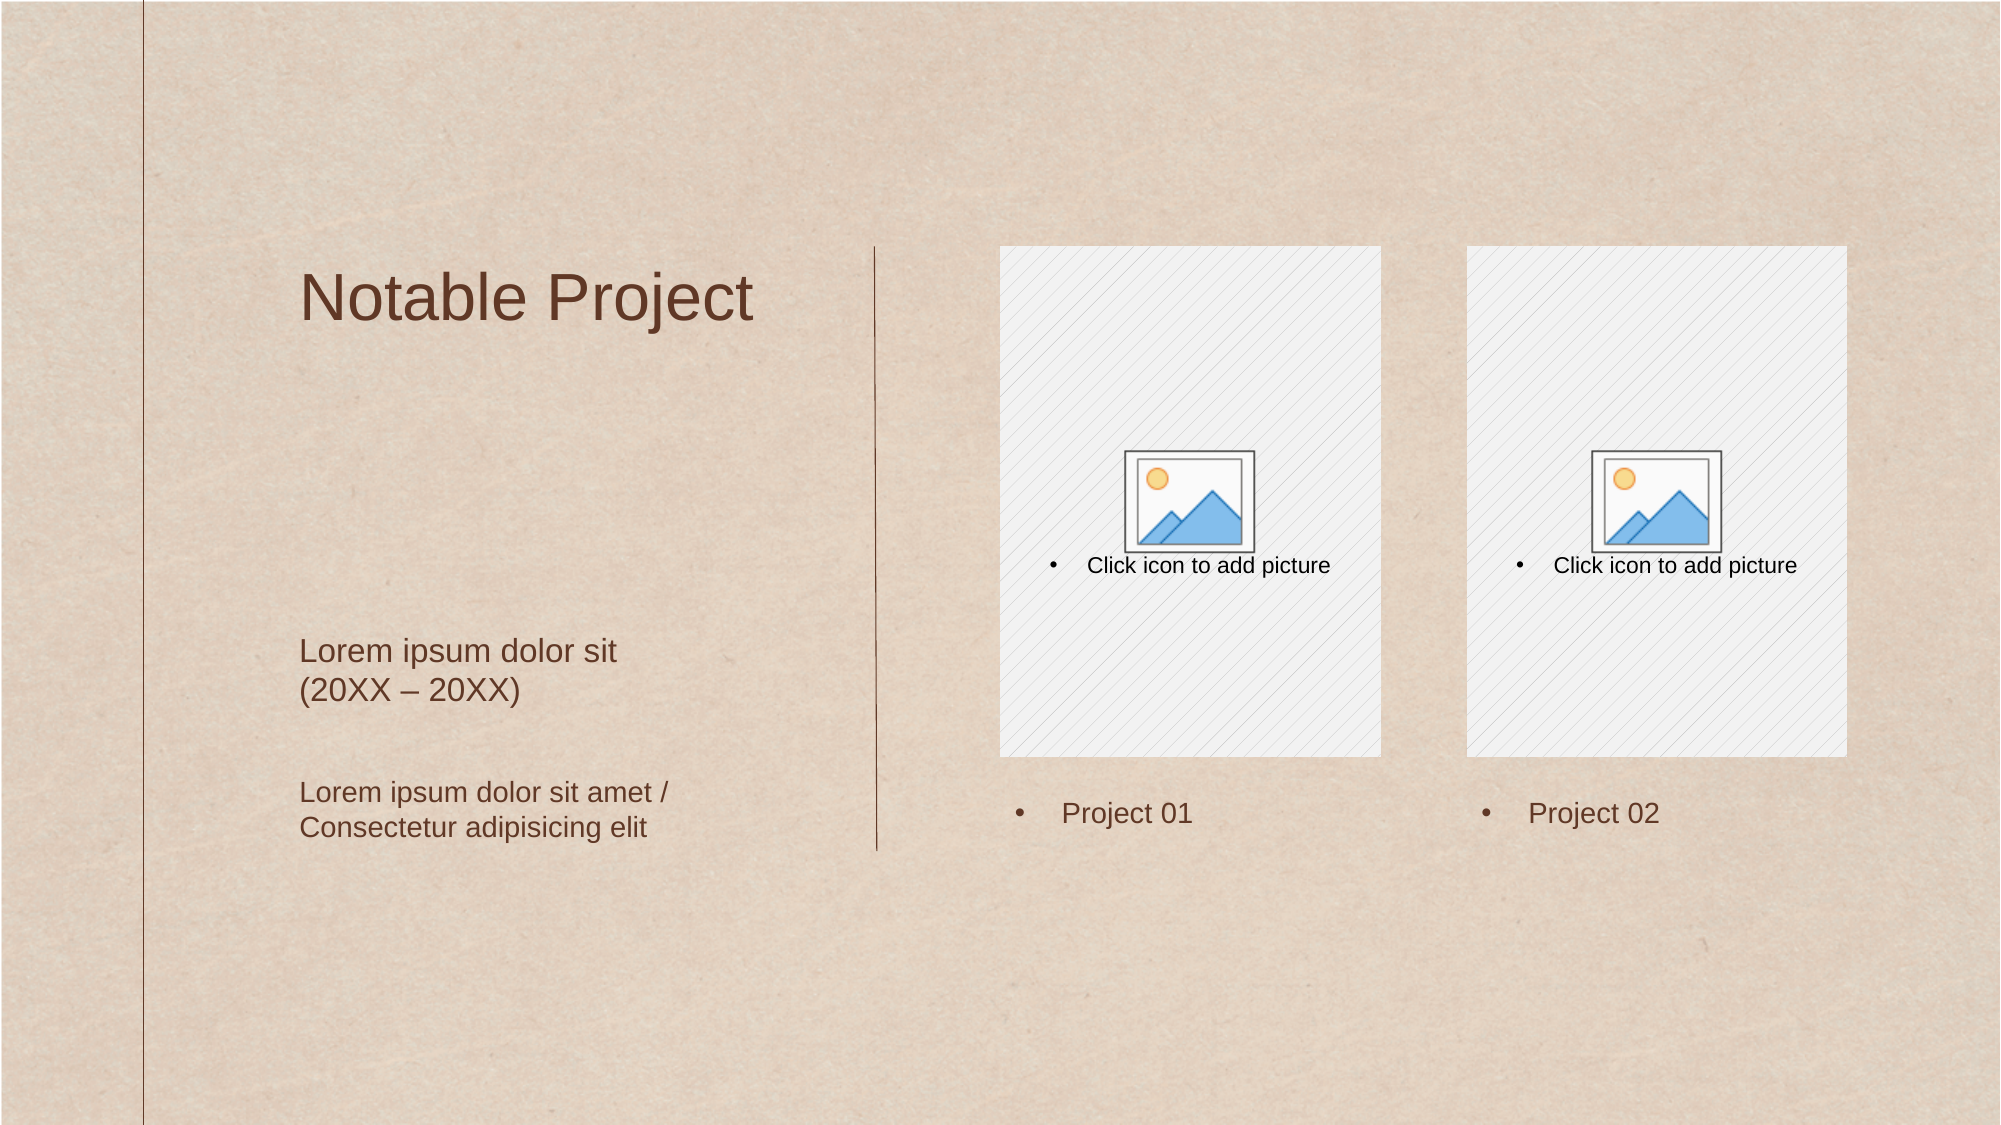

Notable Project

Lorem ipsum dolor sit
(20XX – 20XX)
Lorem ipsum dolor sit amet /  Consectetur adipisicing elit
Project 01
Project 02